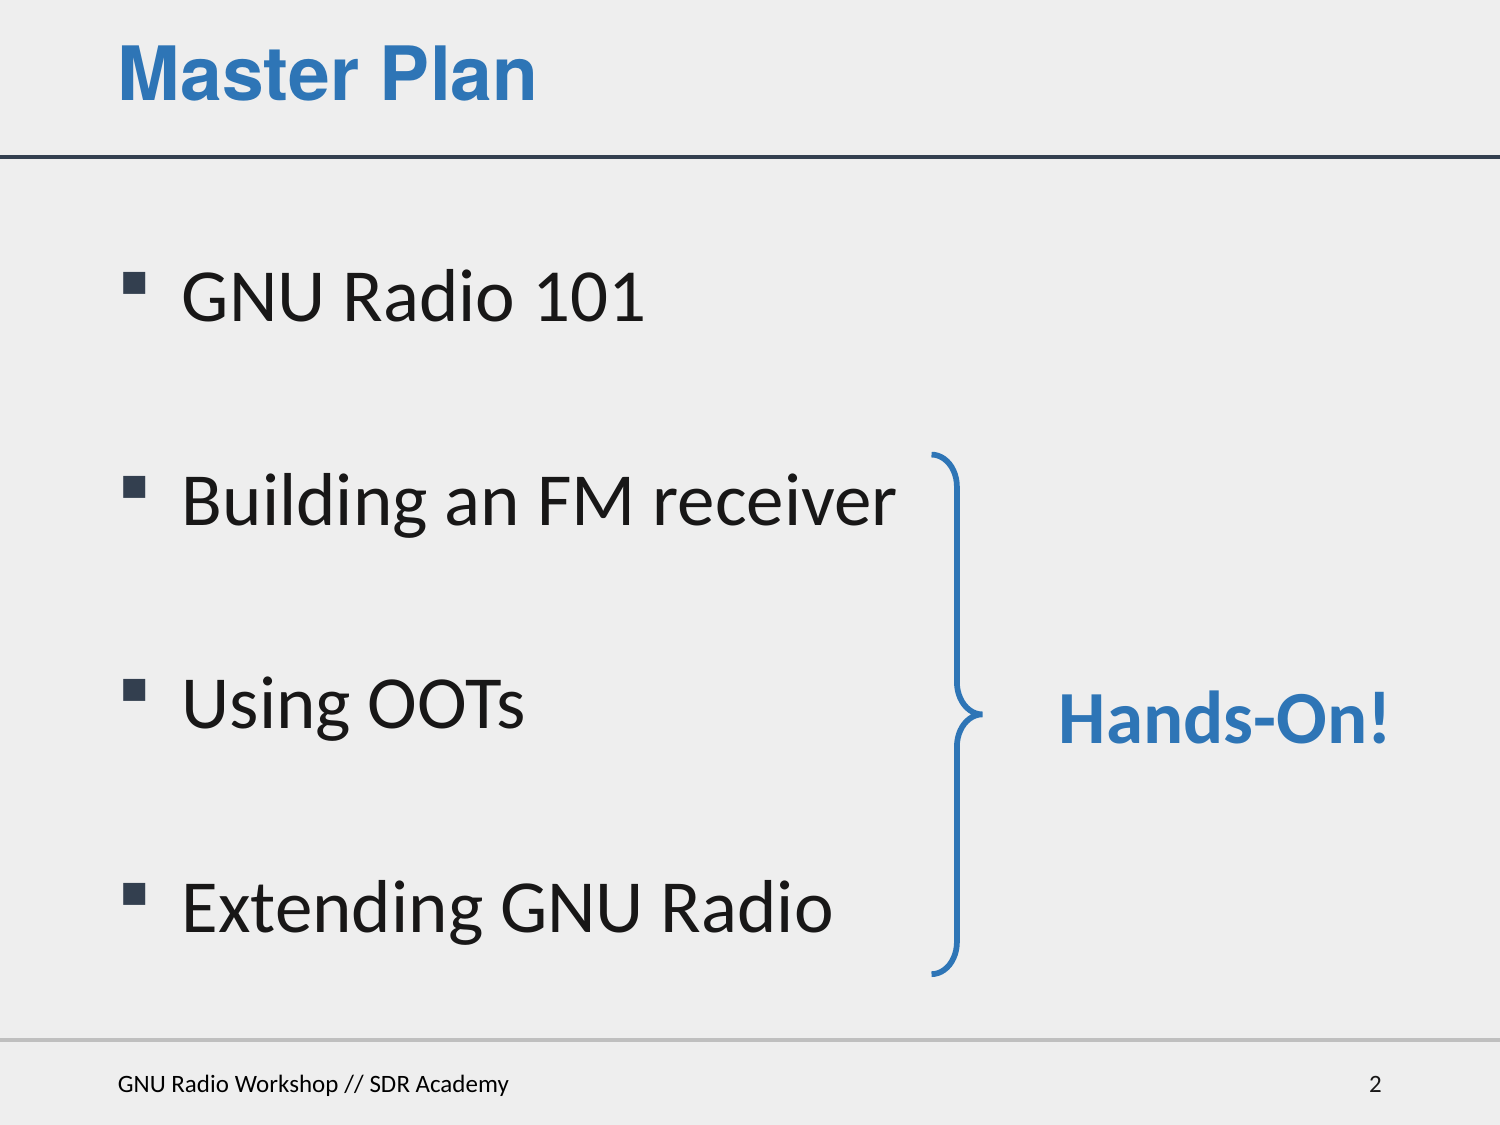

# Master Plan
 GNU Radio 101

 Building an FM receiver

 Using OOTs

 Extending GNU Radio

Hands-On!
GNU Radio Workshop // SDR Academy
2